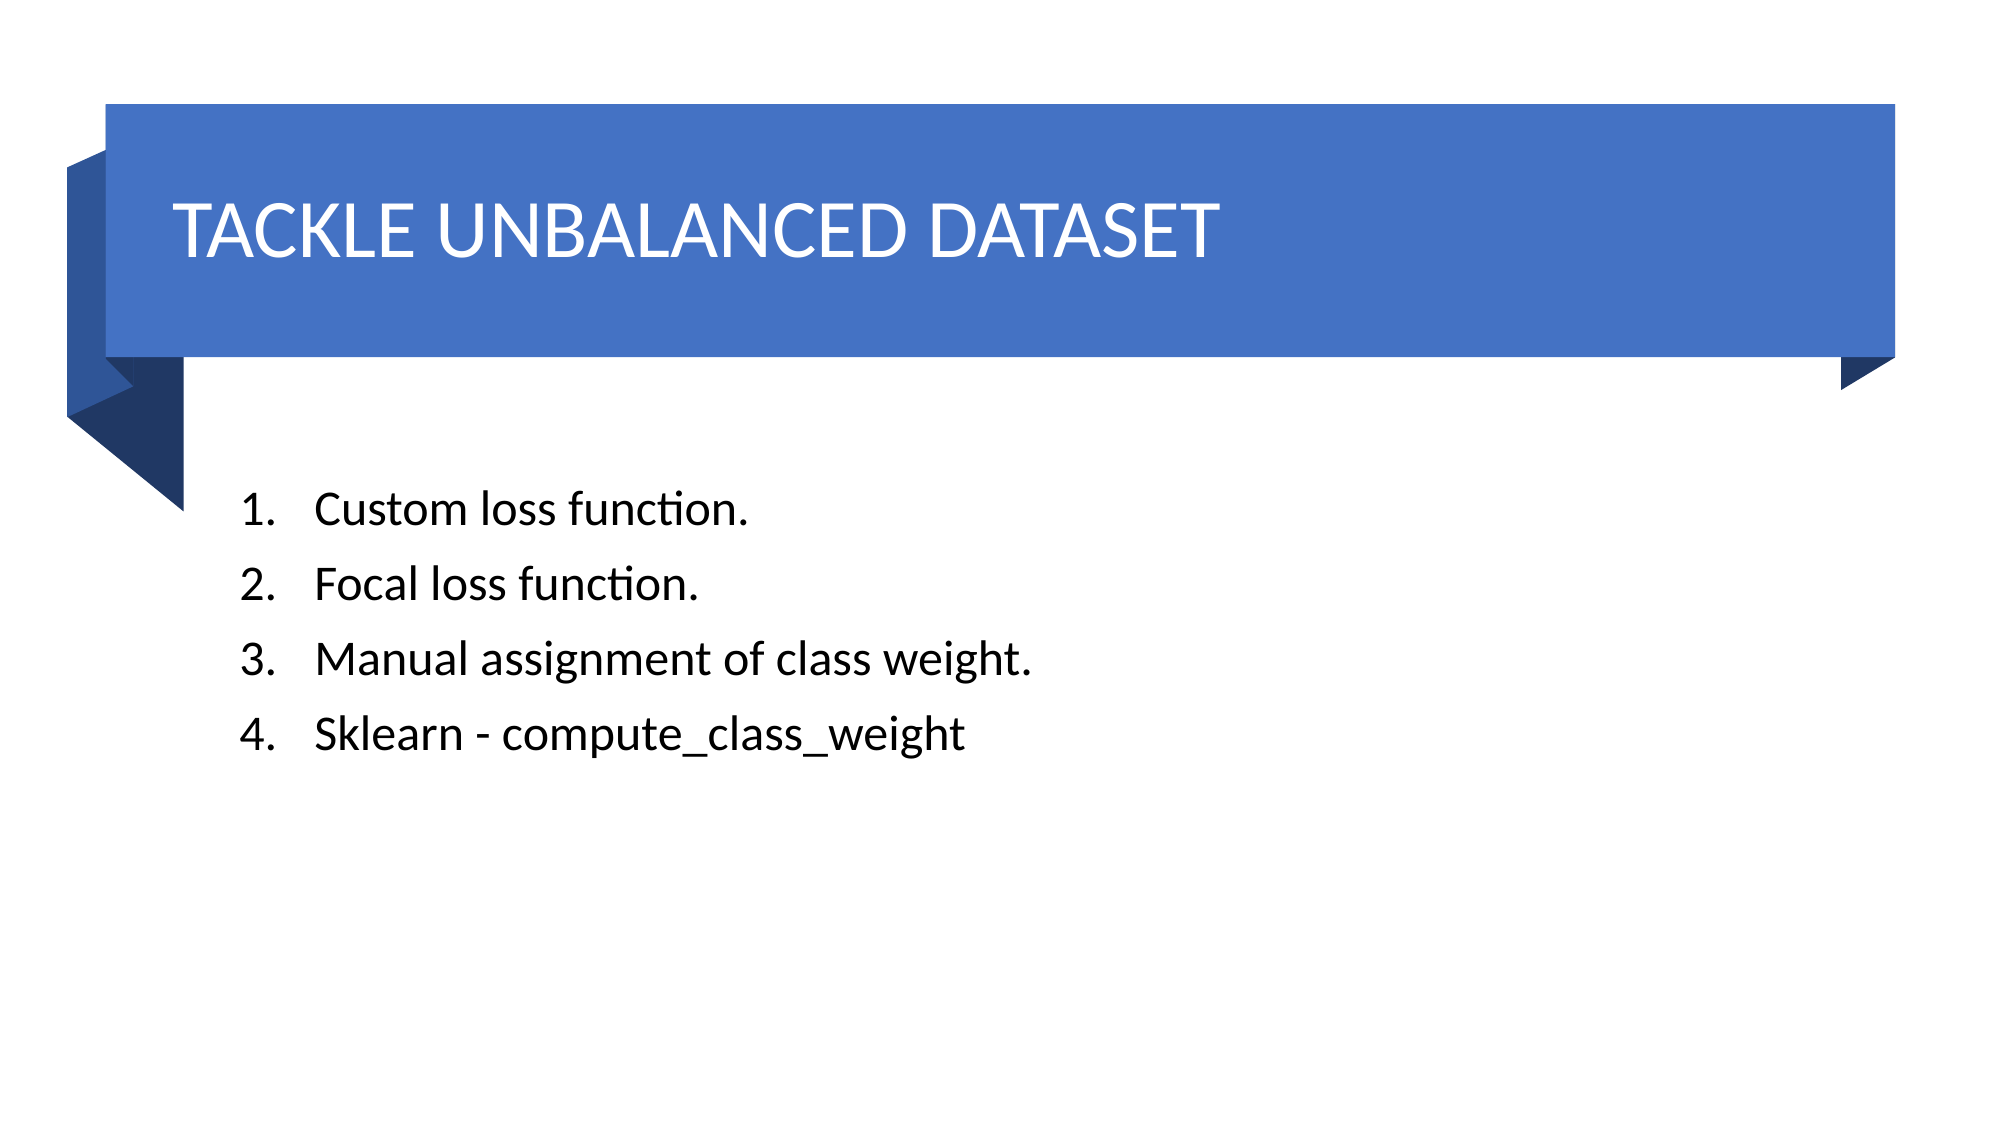

# TACKLE UNBALANCED DATASET

Custom loss function.
Focal loss function.
Manual assignment of class weight.
Sklearn - compute_class_weight